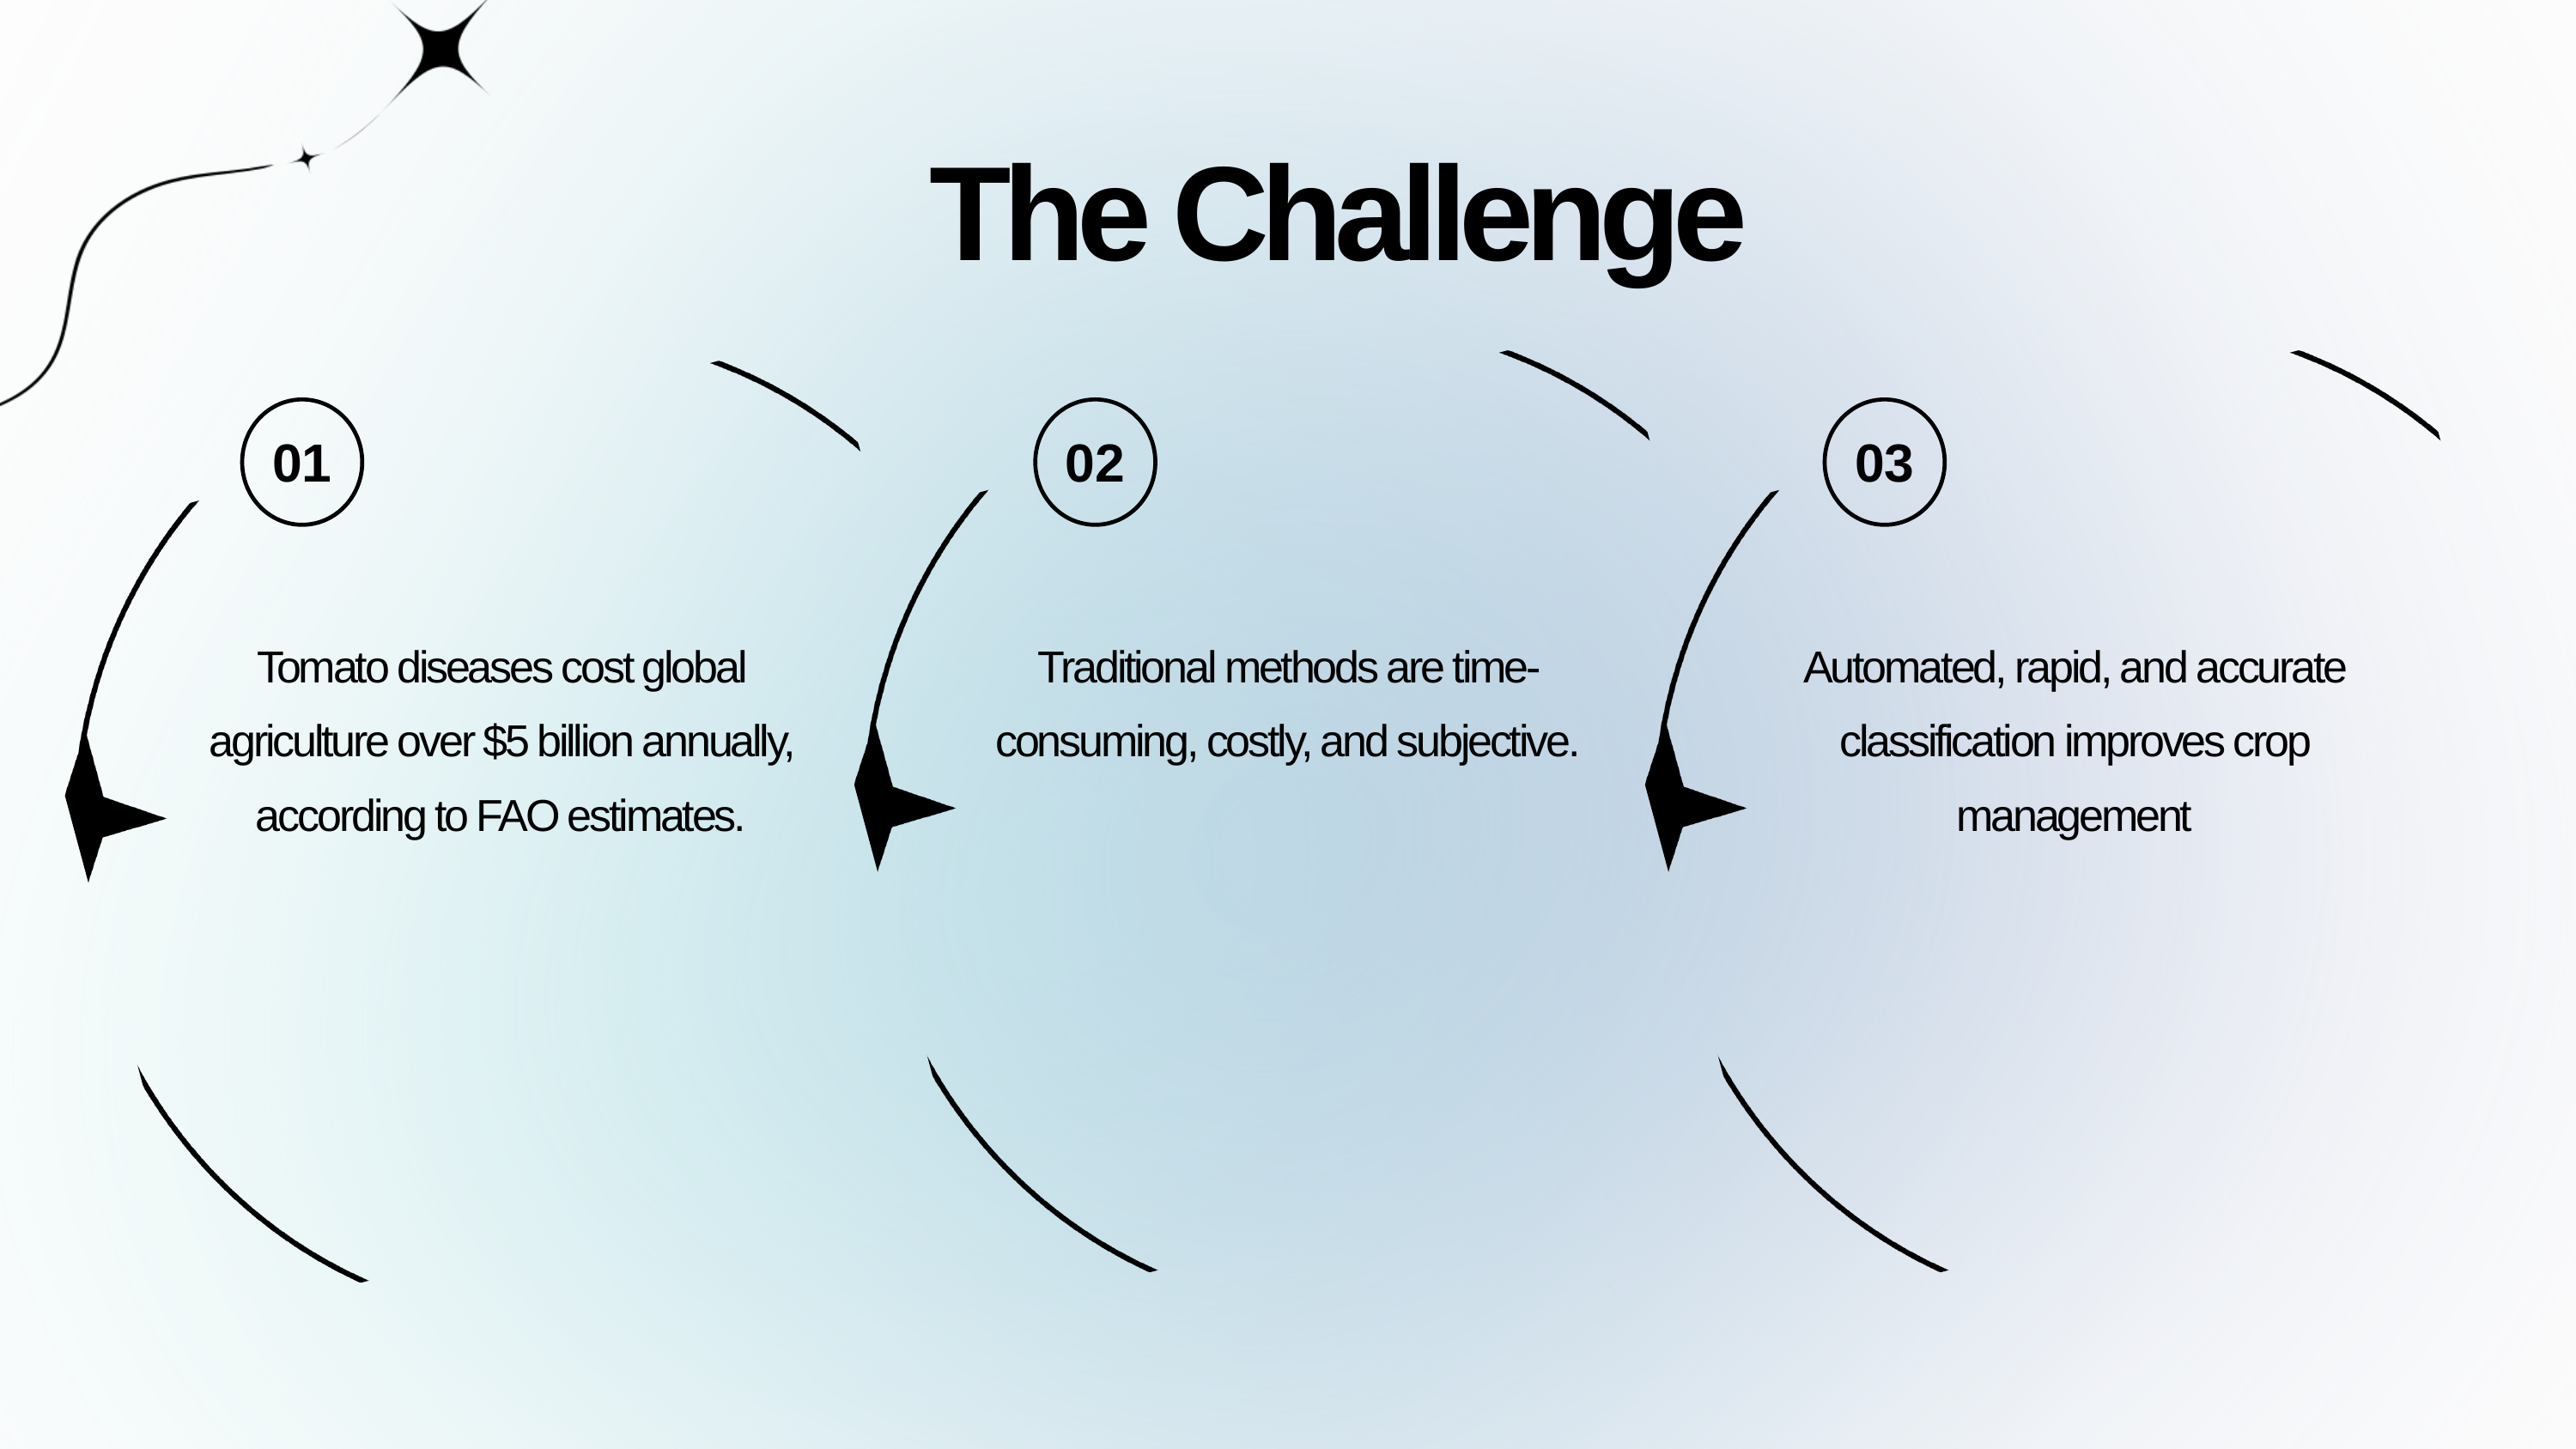

The Challenge

01

02

03

Tomato diseases cost global agriculture over $5 billion annually, according to FAO estimates.

Traditional methods are time-consuming, costly, and subjective.

Automated, rapid, and accurate classification improves crop management